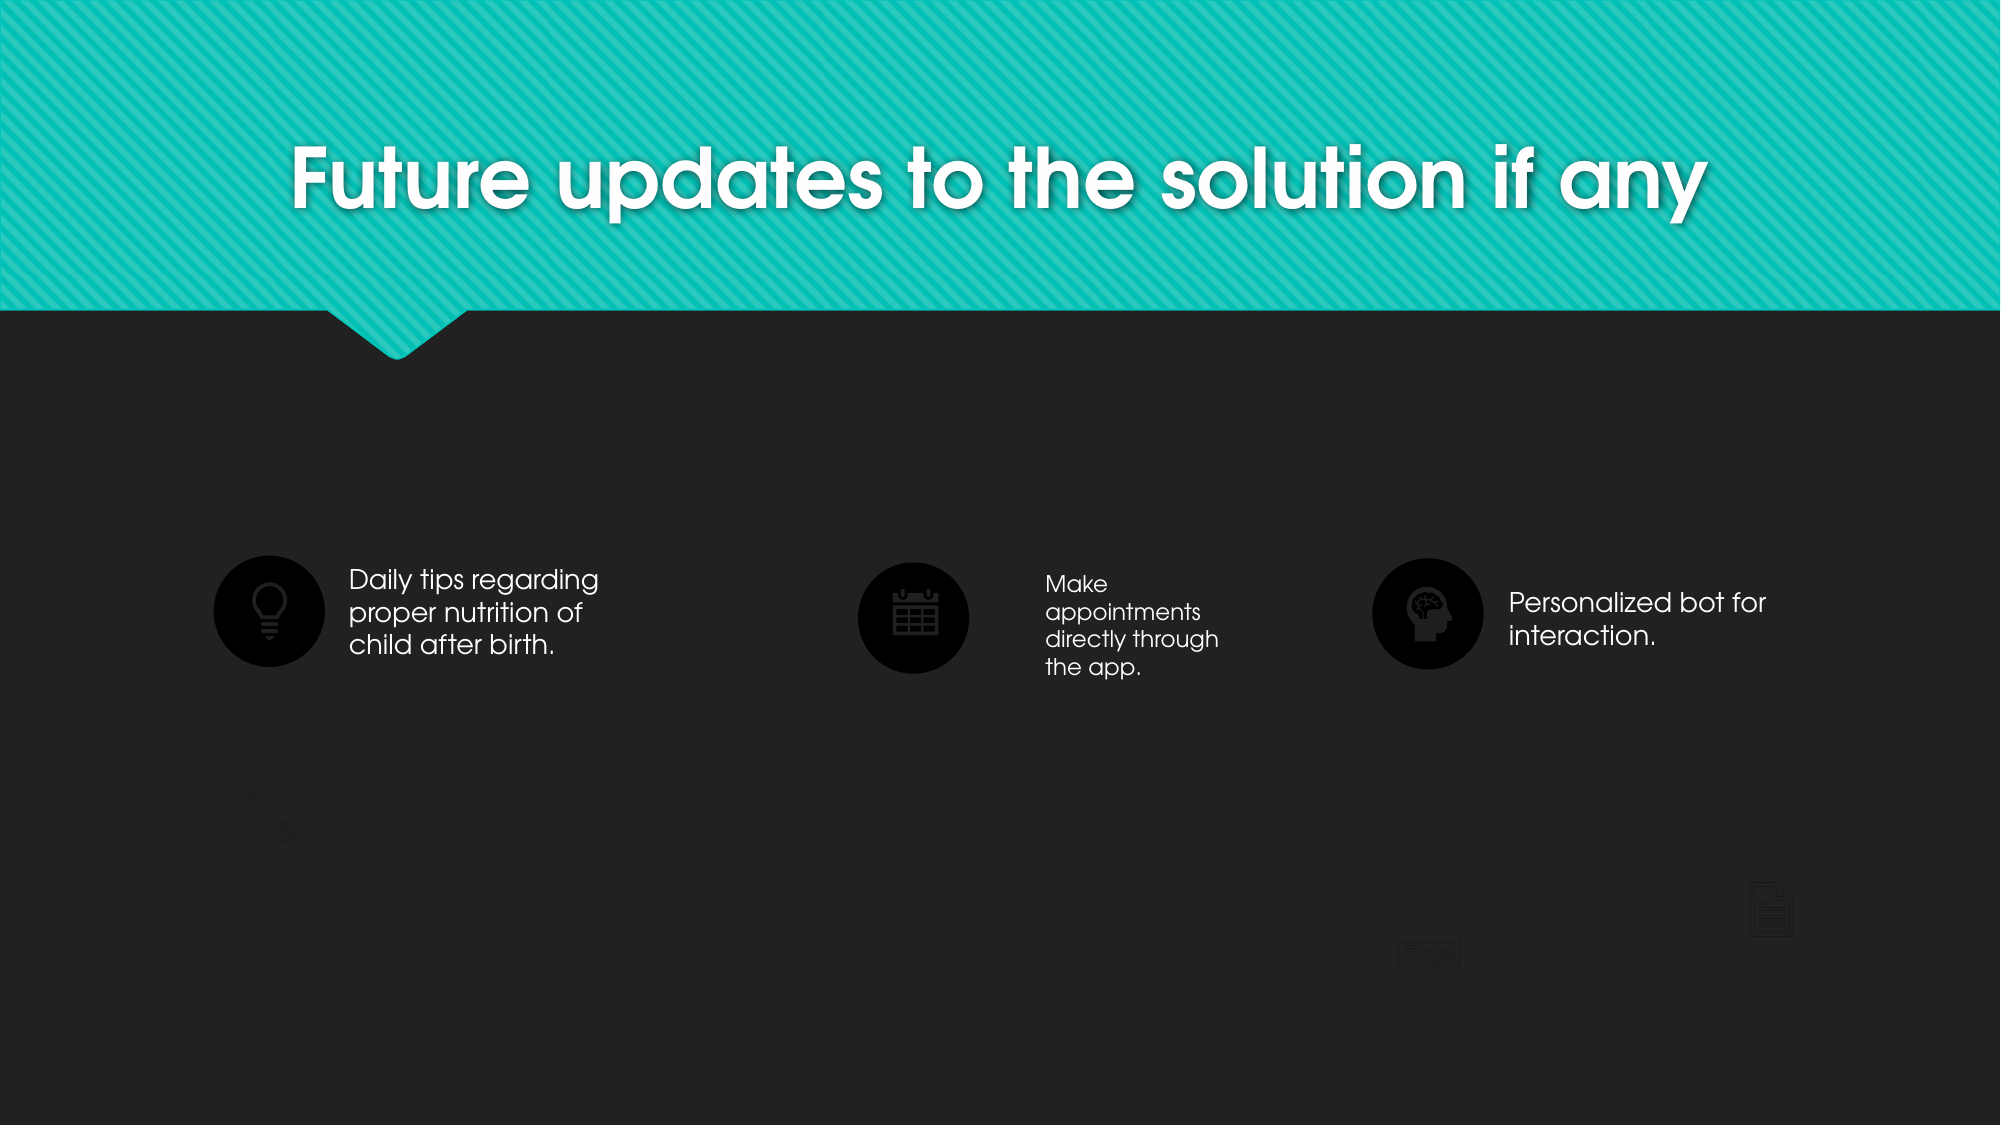

# Future updates to the solution if any
Daily tips regarding  proper nutrition of child after birth.

Personalized bot for interaction.

Make
appointments directly through the app.